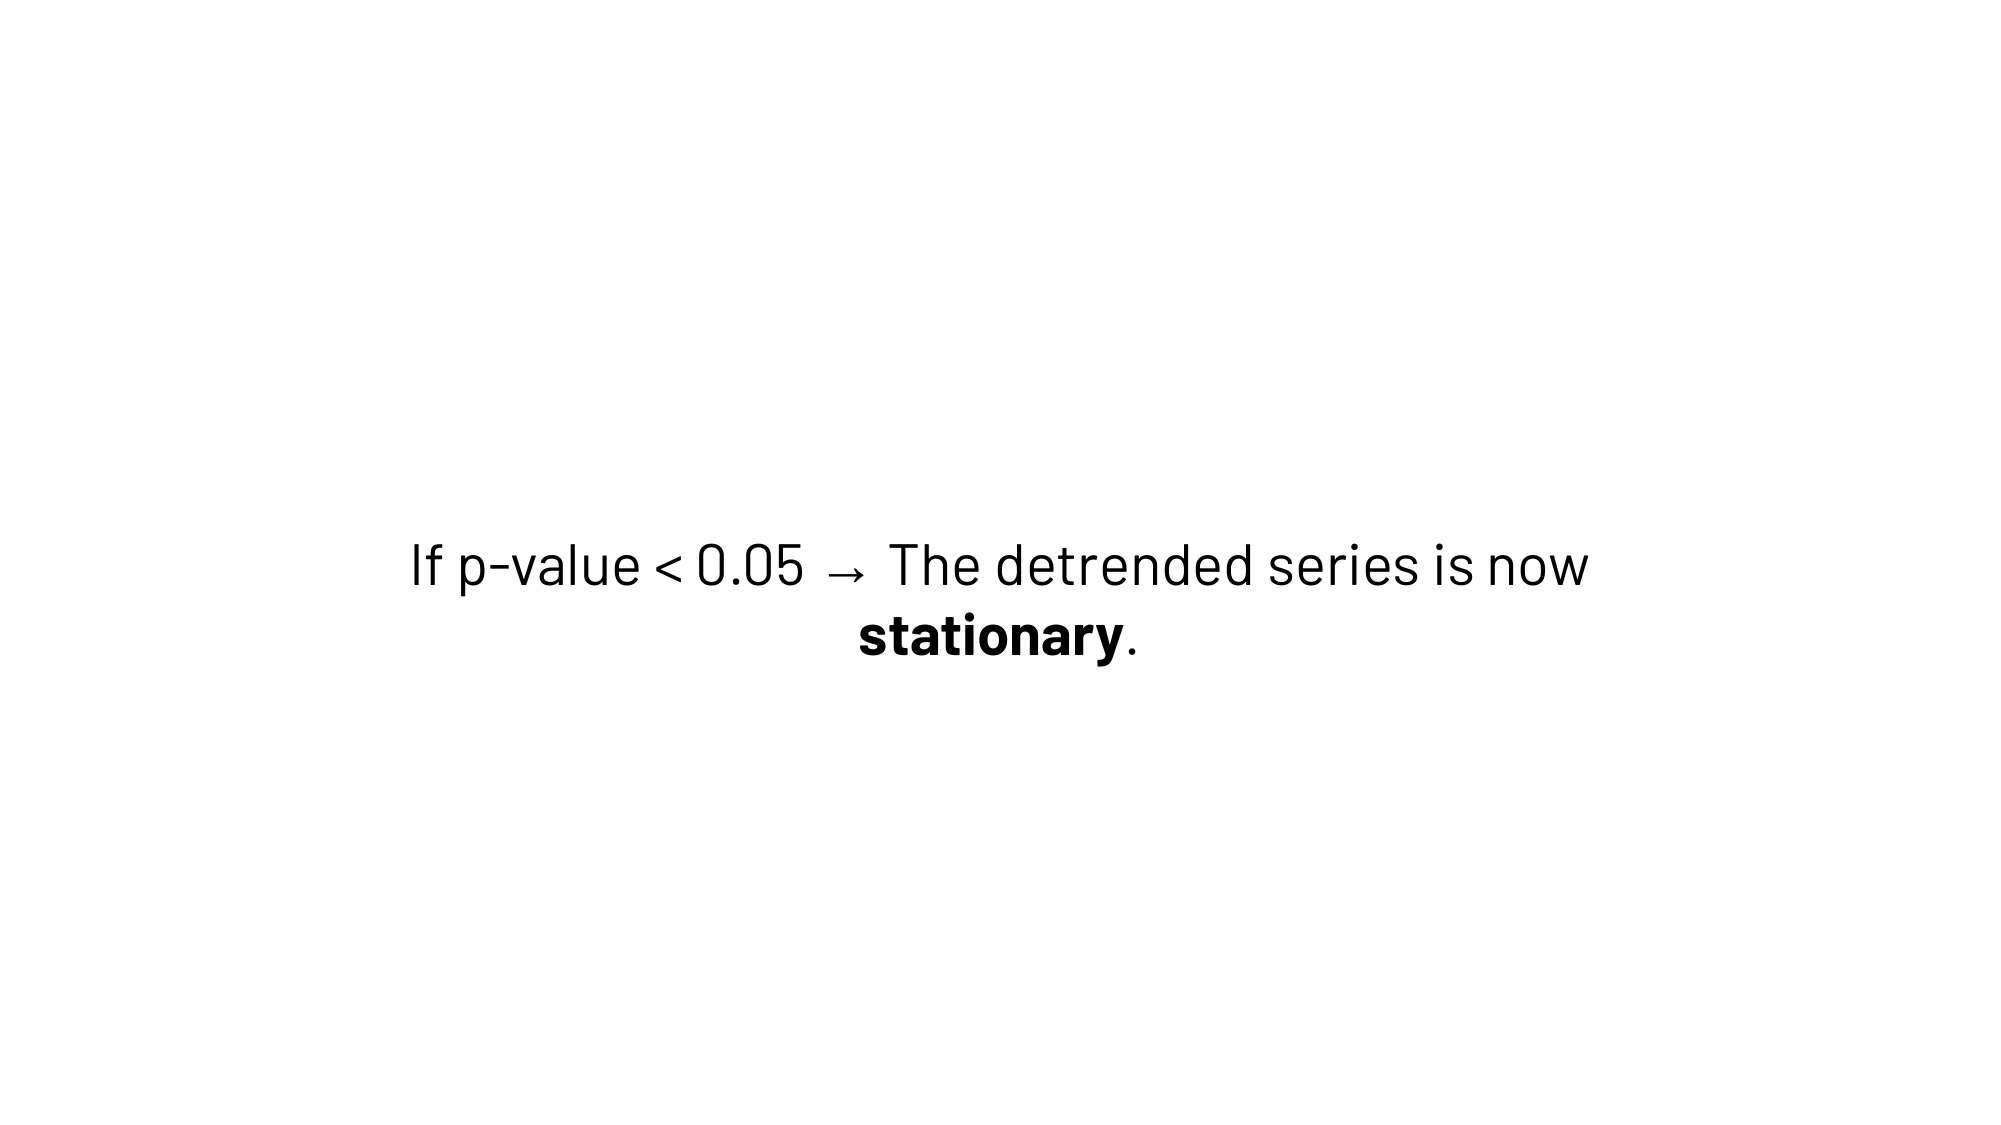

If p-value < 0.05 → The detrended series is now stationary.